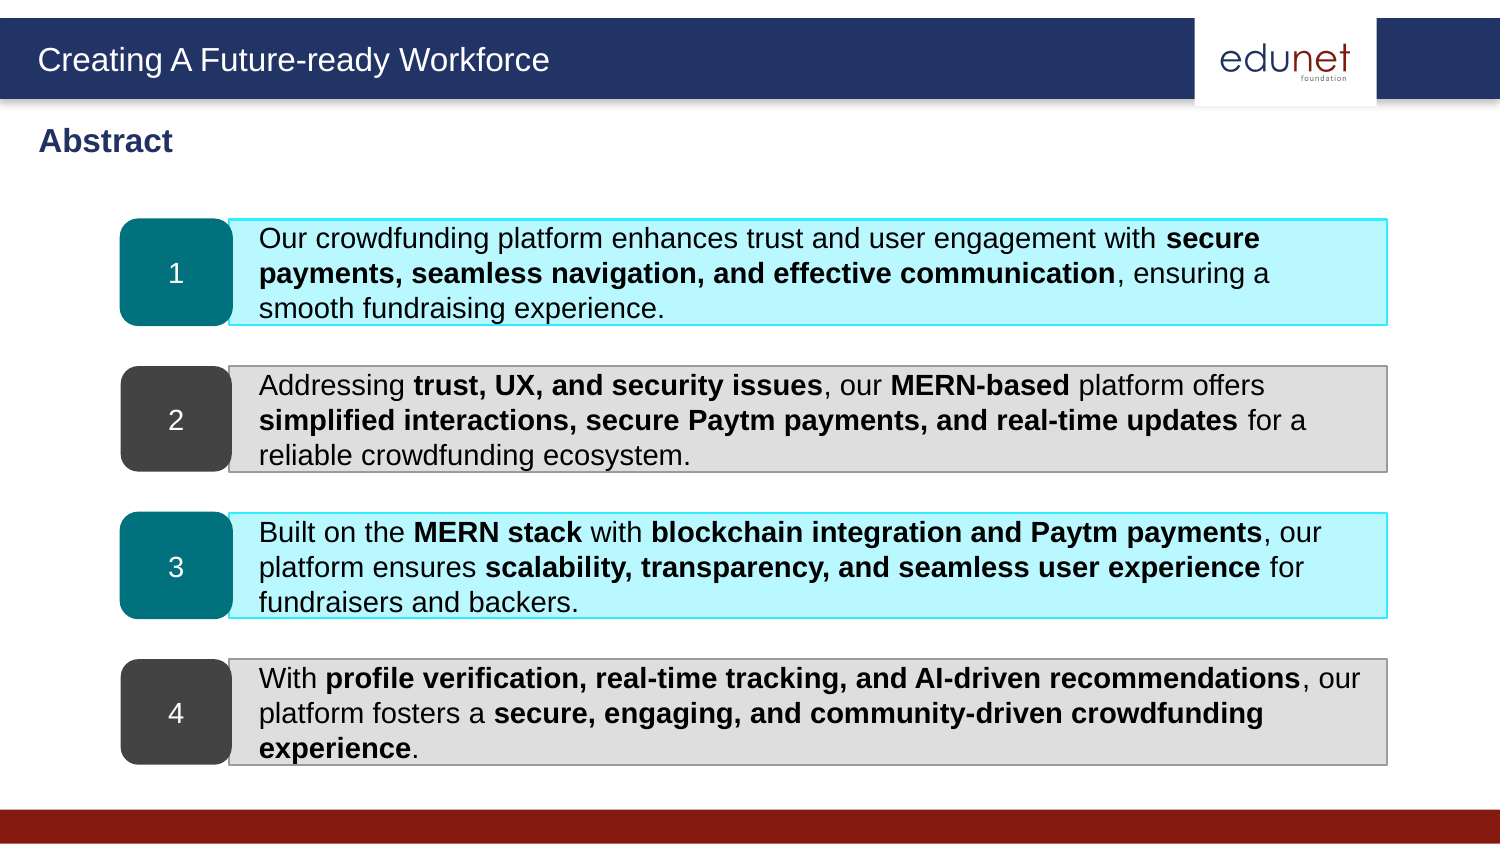

Abstract
1
Our crowdfunding platform enhances trust and user engagement with secure payments, seamless navigation, and effective communication, ensuring a smooth fundraising experience.
2
Addressing trust, UX, and security issues, our MERN-based platform offers simplified interactions, secure Paytm payments, and real-time updates for a reliable crowdfunding ecosystem.
3
Built on the MERN stack with blockchain integration and Paytm payments, our platform ensures scalability, transparency, and seamless user experience for fundraisers and backers.
4
With profile verification, real-time tracking, and AI-driven recommendations, our platform fosters a secure, engaging, and community-driven crowdfunding experience.